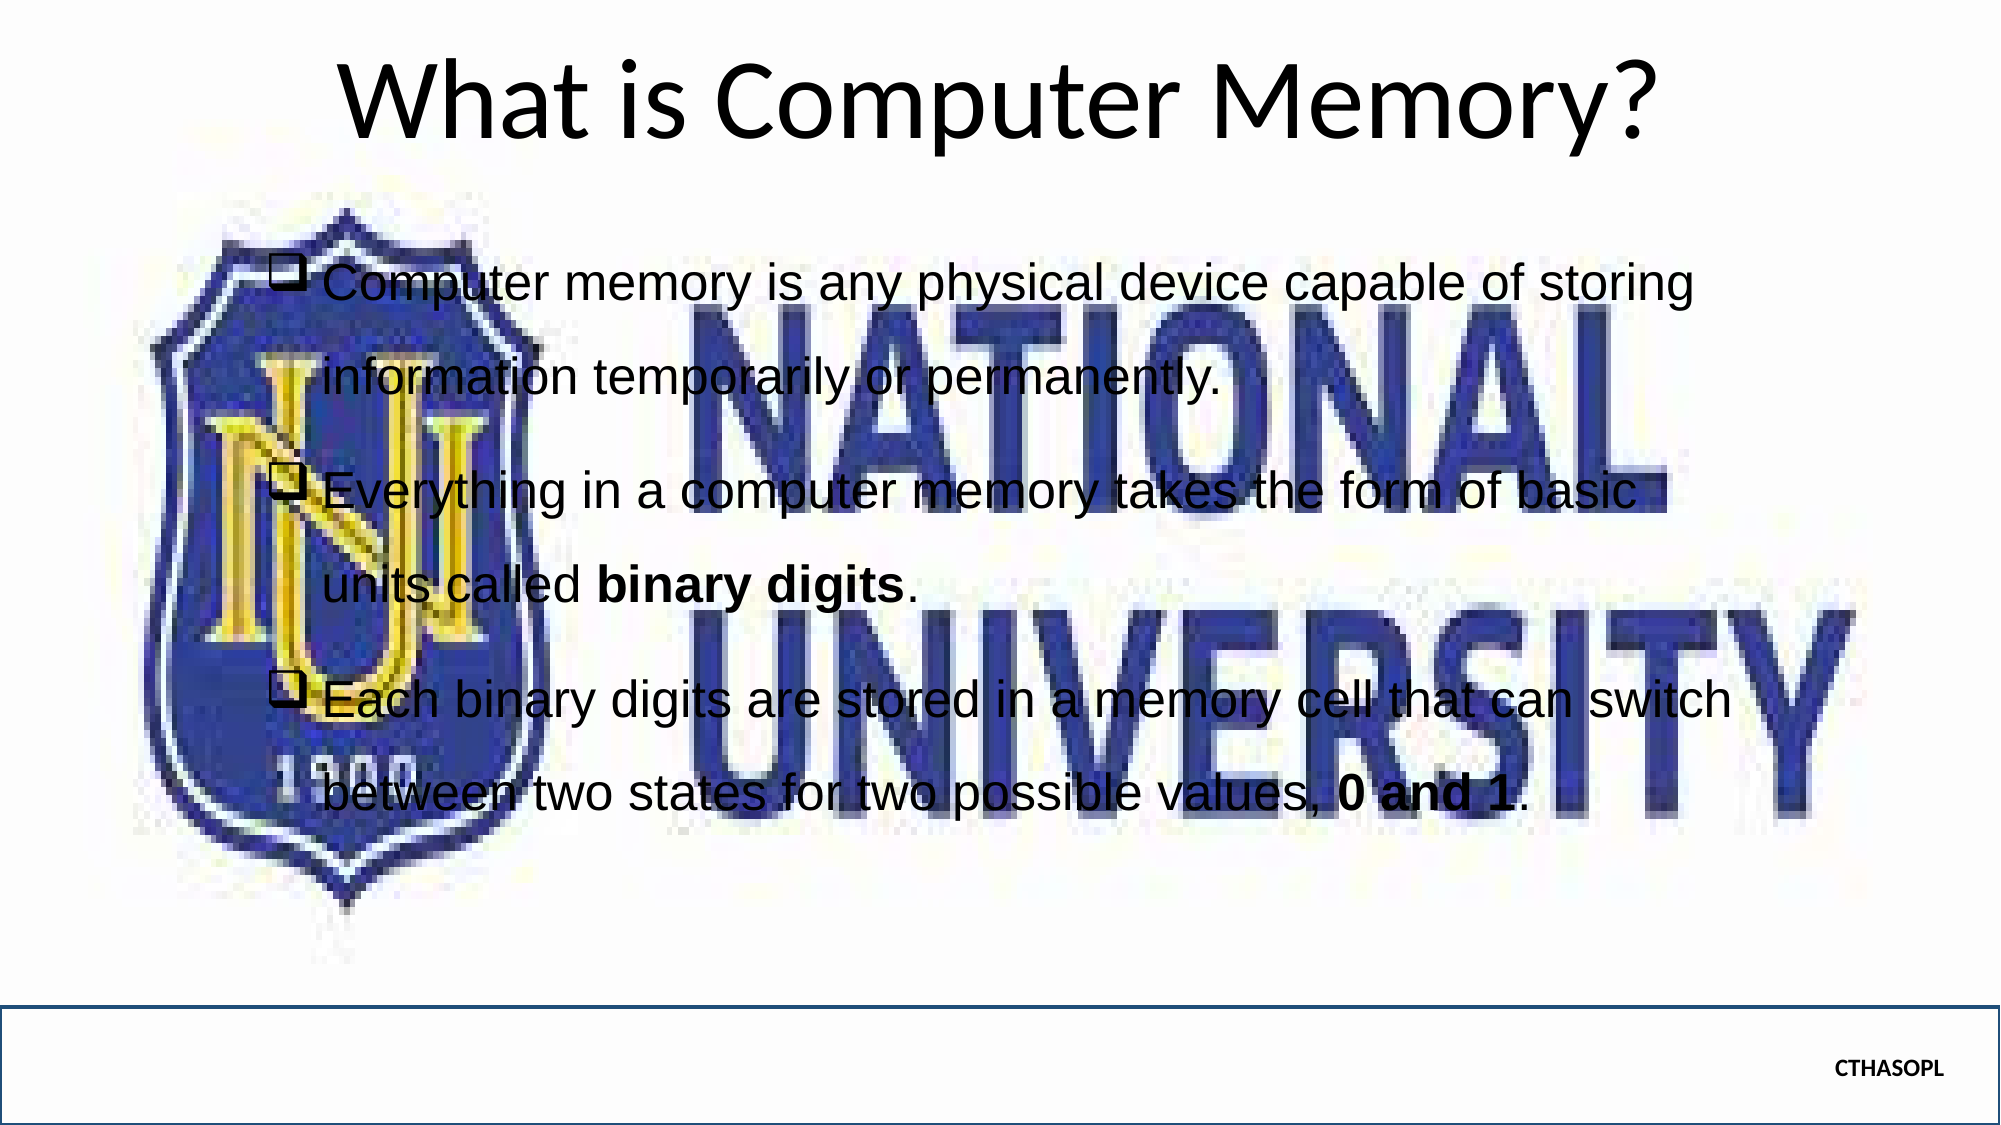

# What is Computer Memory?
Computer memory is any physical device capable of storing information temporarily or permanently.
Everything in a computer memory takes the form of basic units called binary digits.
Each binary digits are stored in a memory cell that can switch between two states for two possible values, 0 and 1.
CTHASOPL